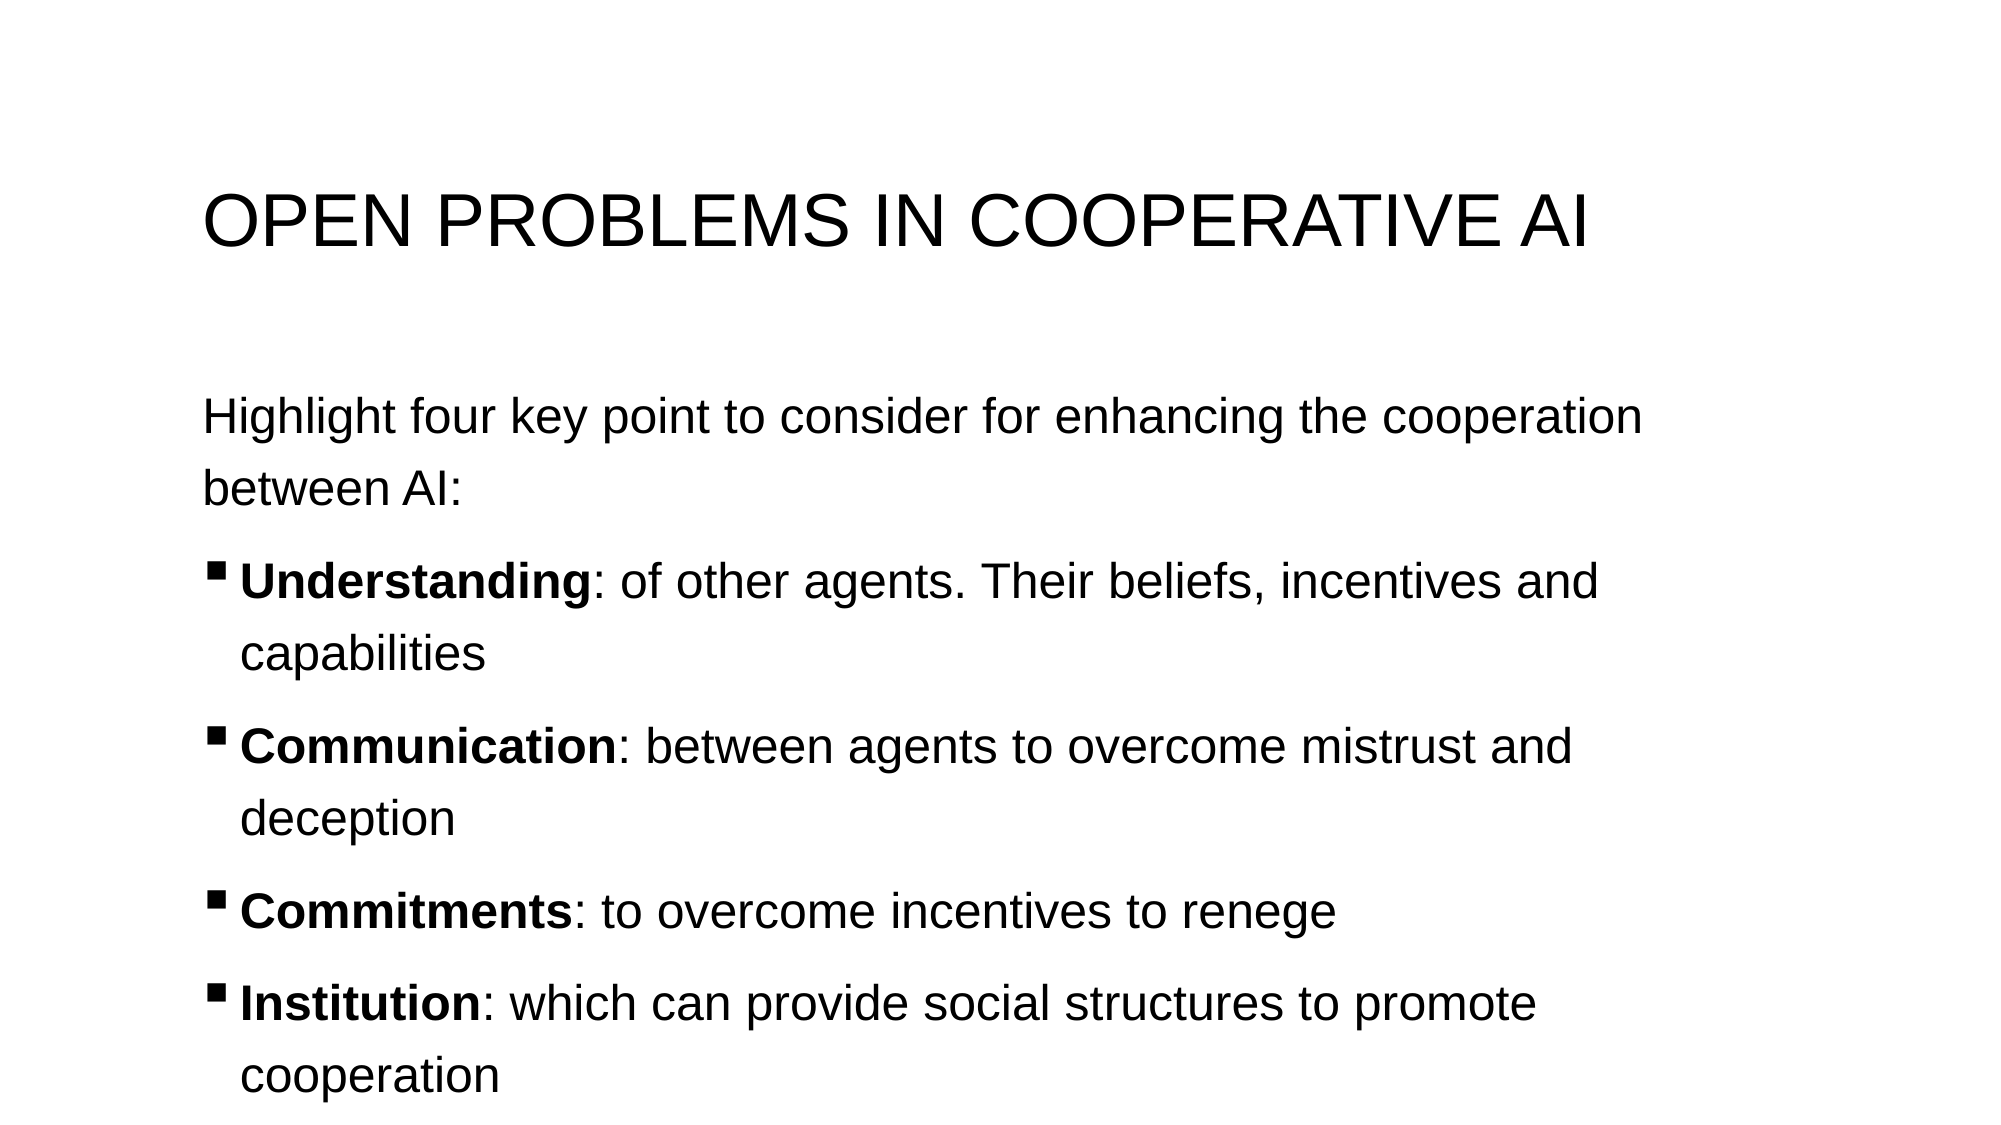

# Open problems in cooperative ai
Highlight four key point to consider for enhancing the cooperation between AI:
Understanding: of other agents. Their beliefs, incentives and capabilities
Communication: between agents to overcome mistrust and deception
Commitments: to overcome incentives to renege
Institution: which can provide social structures to promote cooperation
13